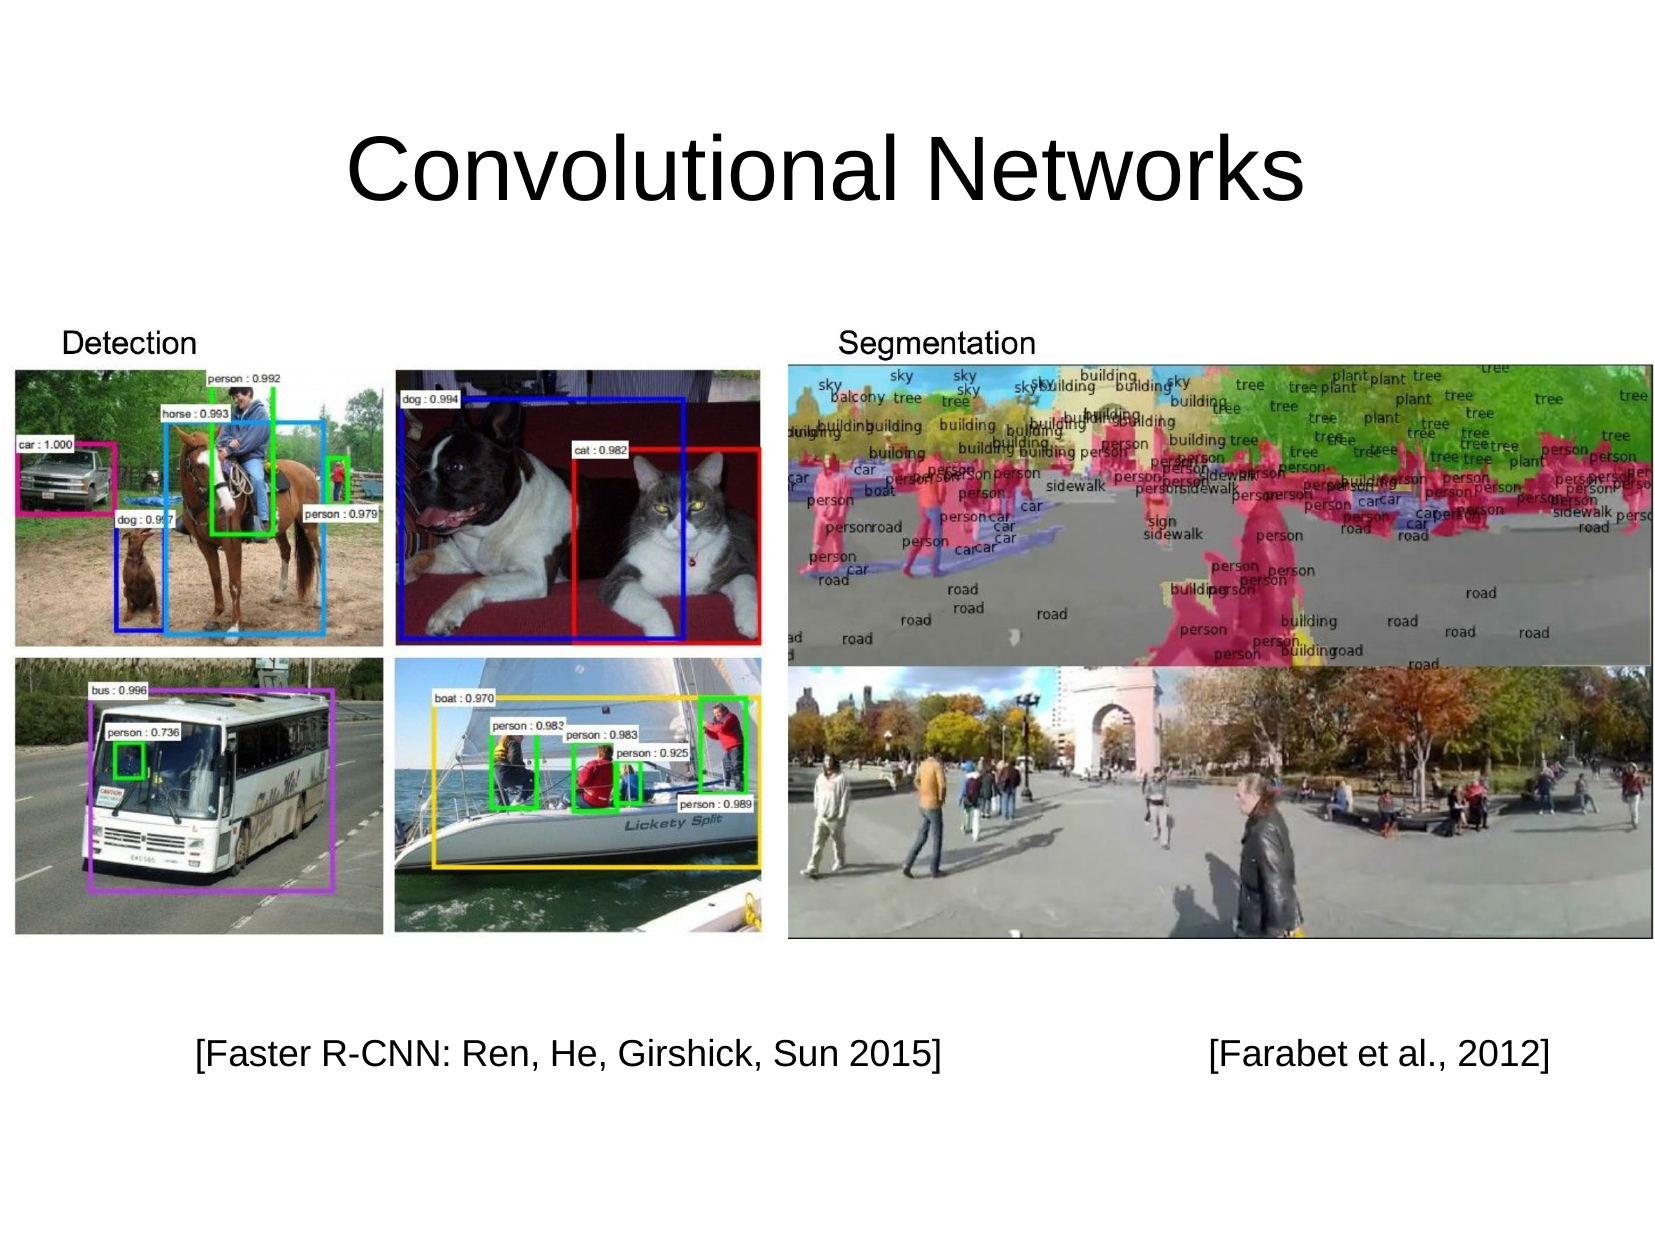

# Convolutional Networks

[Faster R-CNN: Ren, He, Girshick, Sun 2015]
[Farabet et al., 2012]